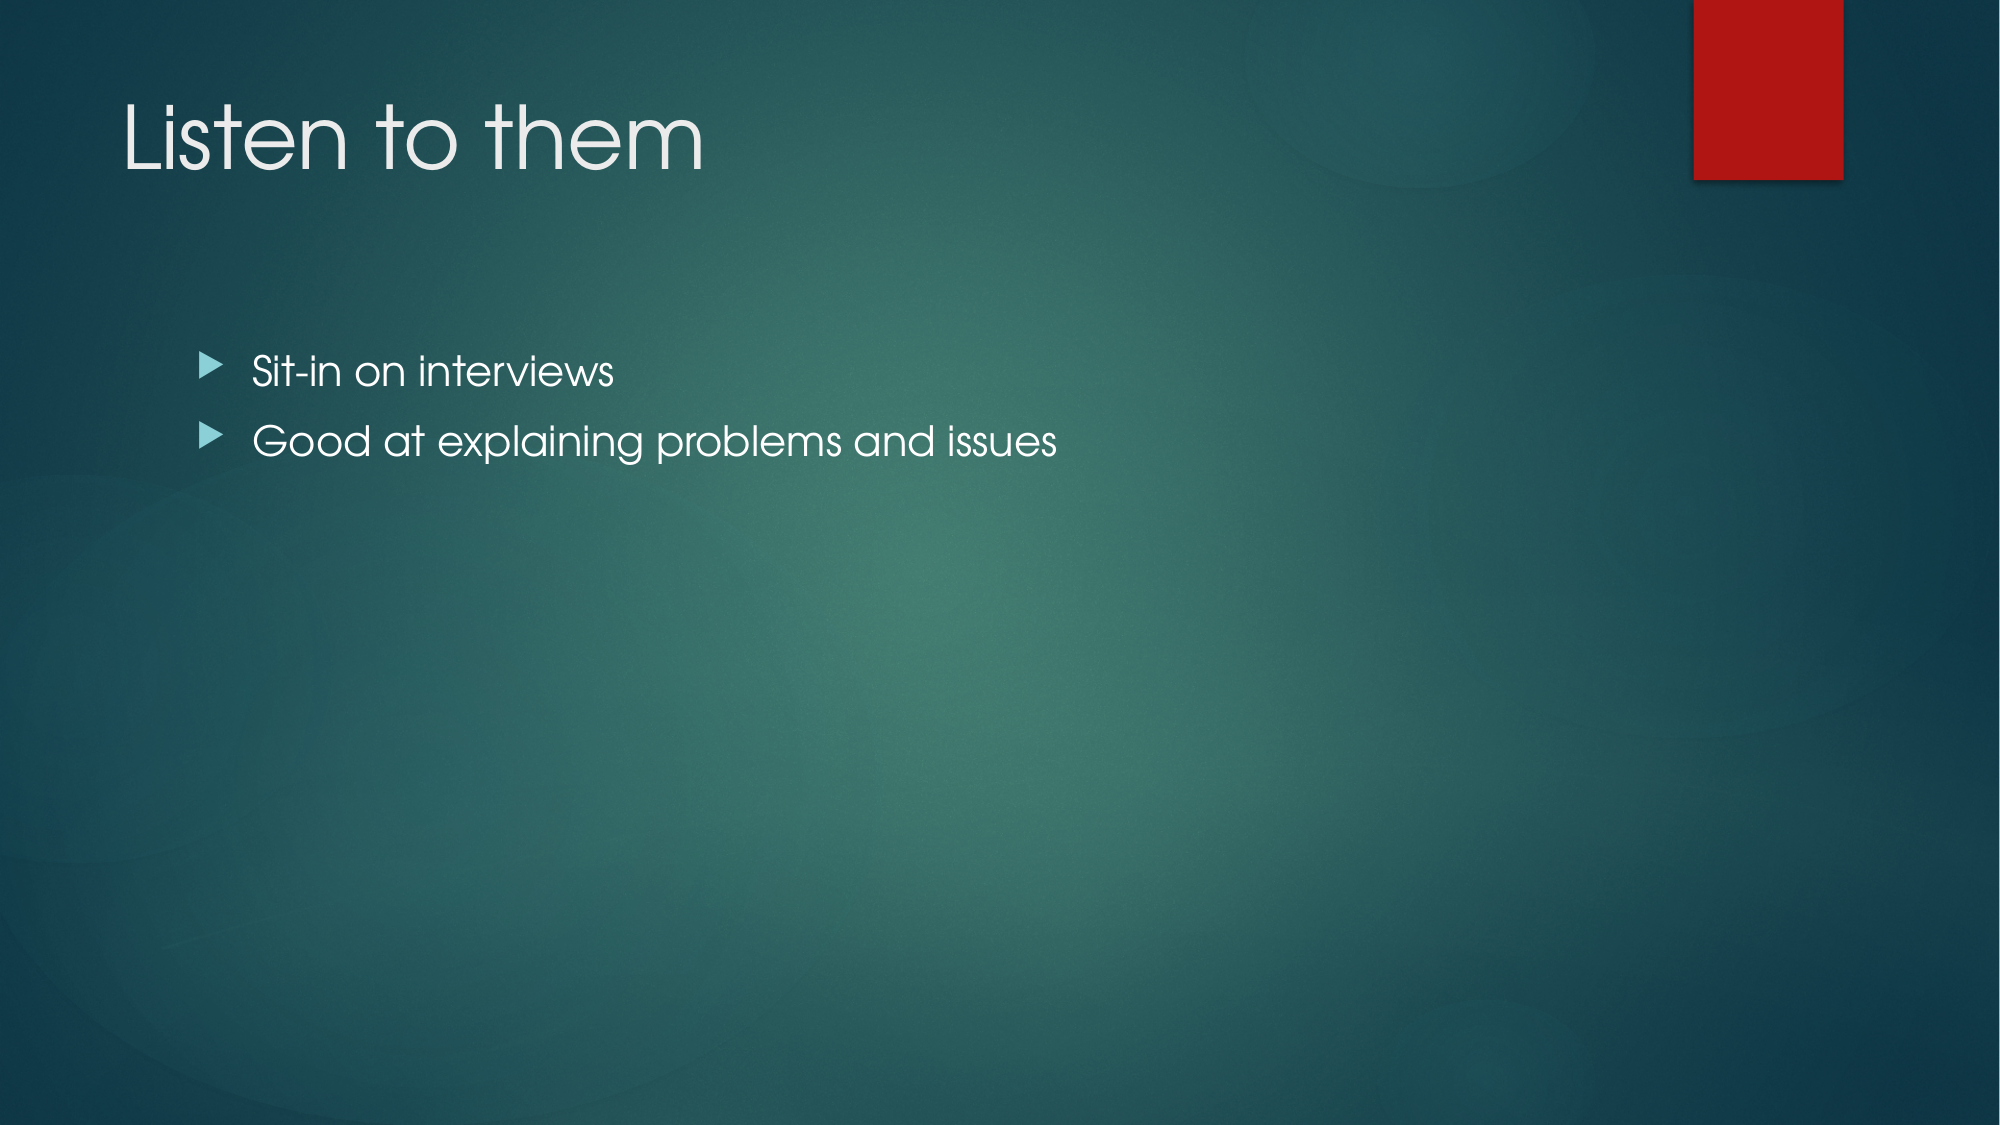

# Listen to them
Sit-in on interviews
Good at explaining problems and issues